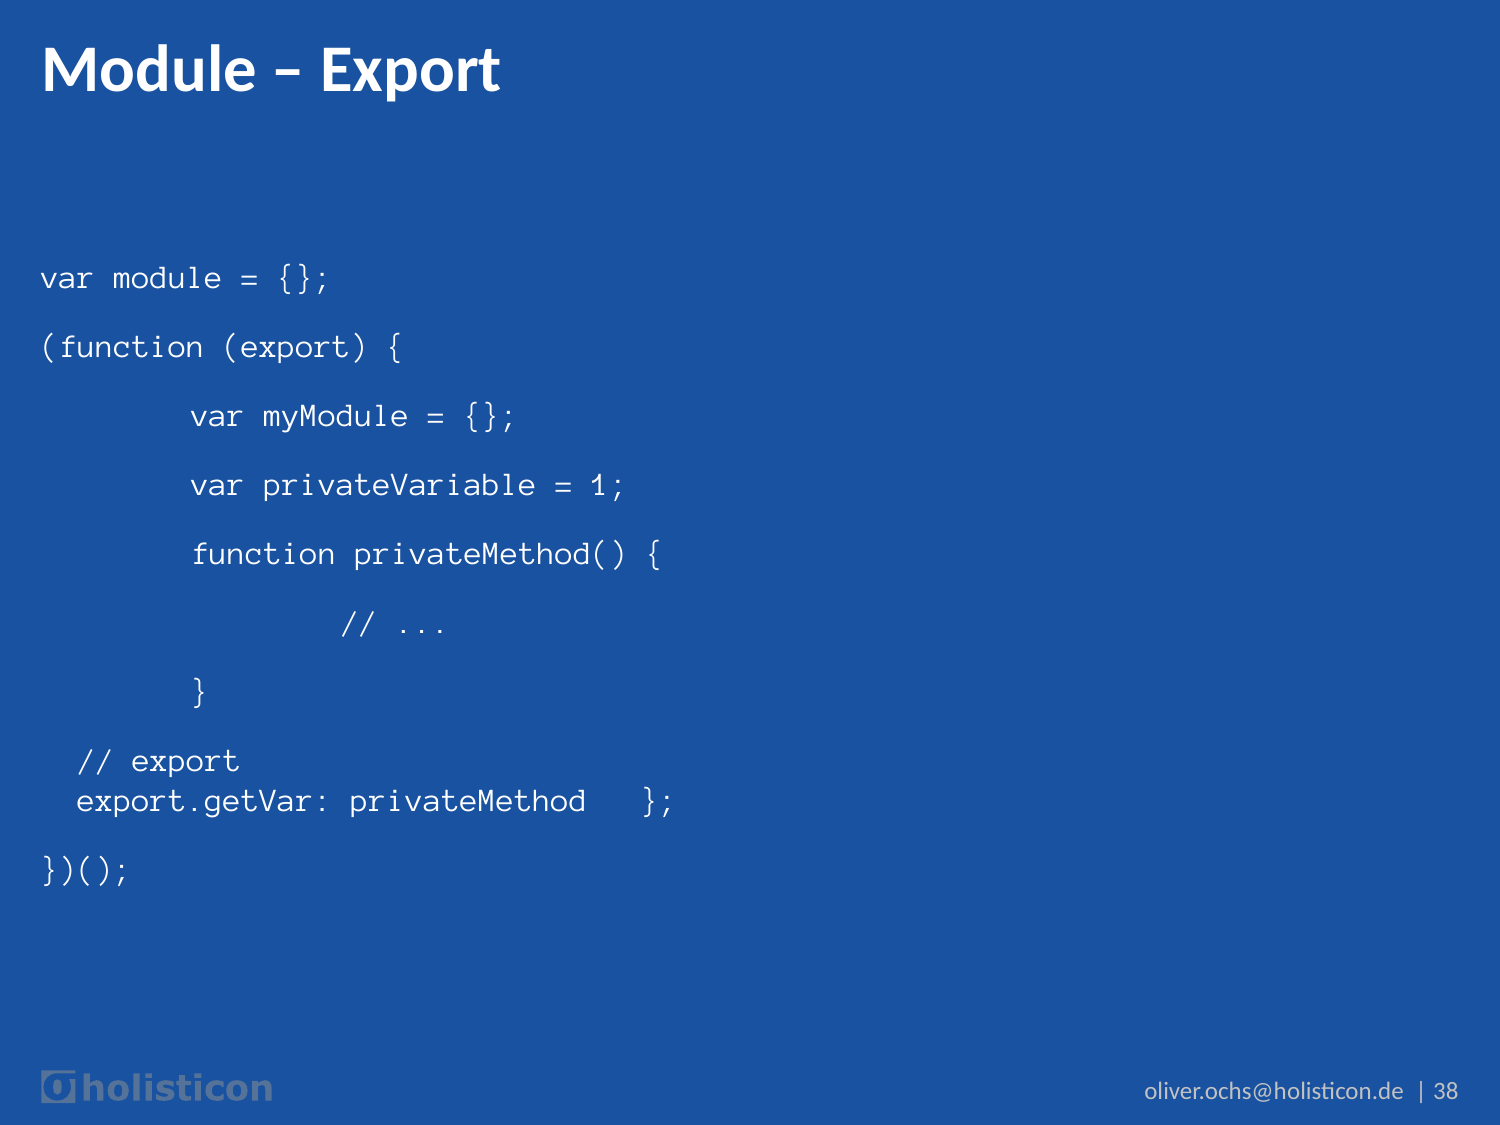

# Module – Export
var module = {};
(function (export) {
	var myModule = {};
	var privateVariable = 1;
	function privateMethod() {
		// ...
	}
  // export
  export.getVar: privateMethod 	};
})();